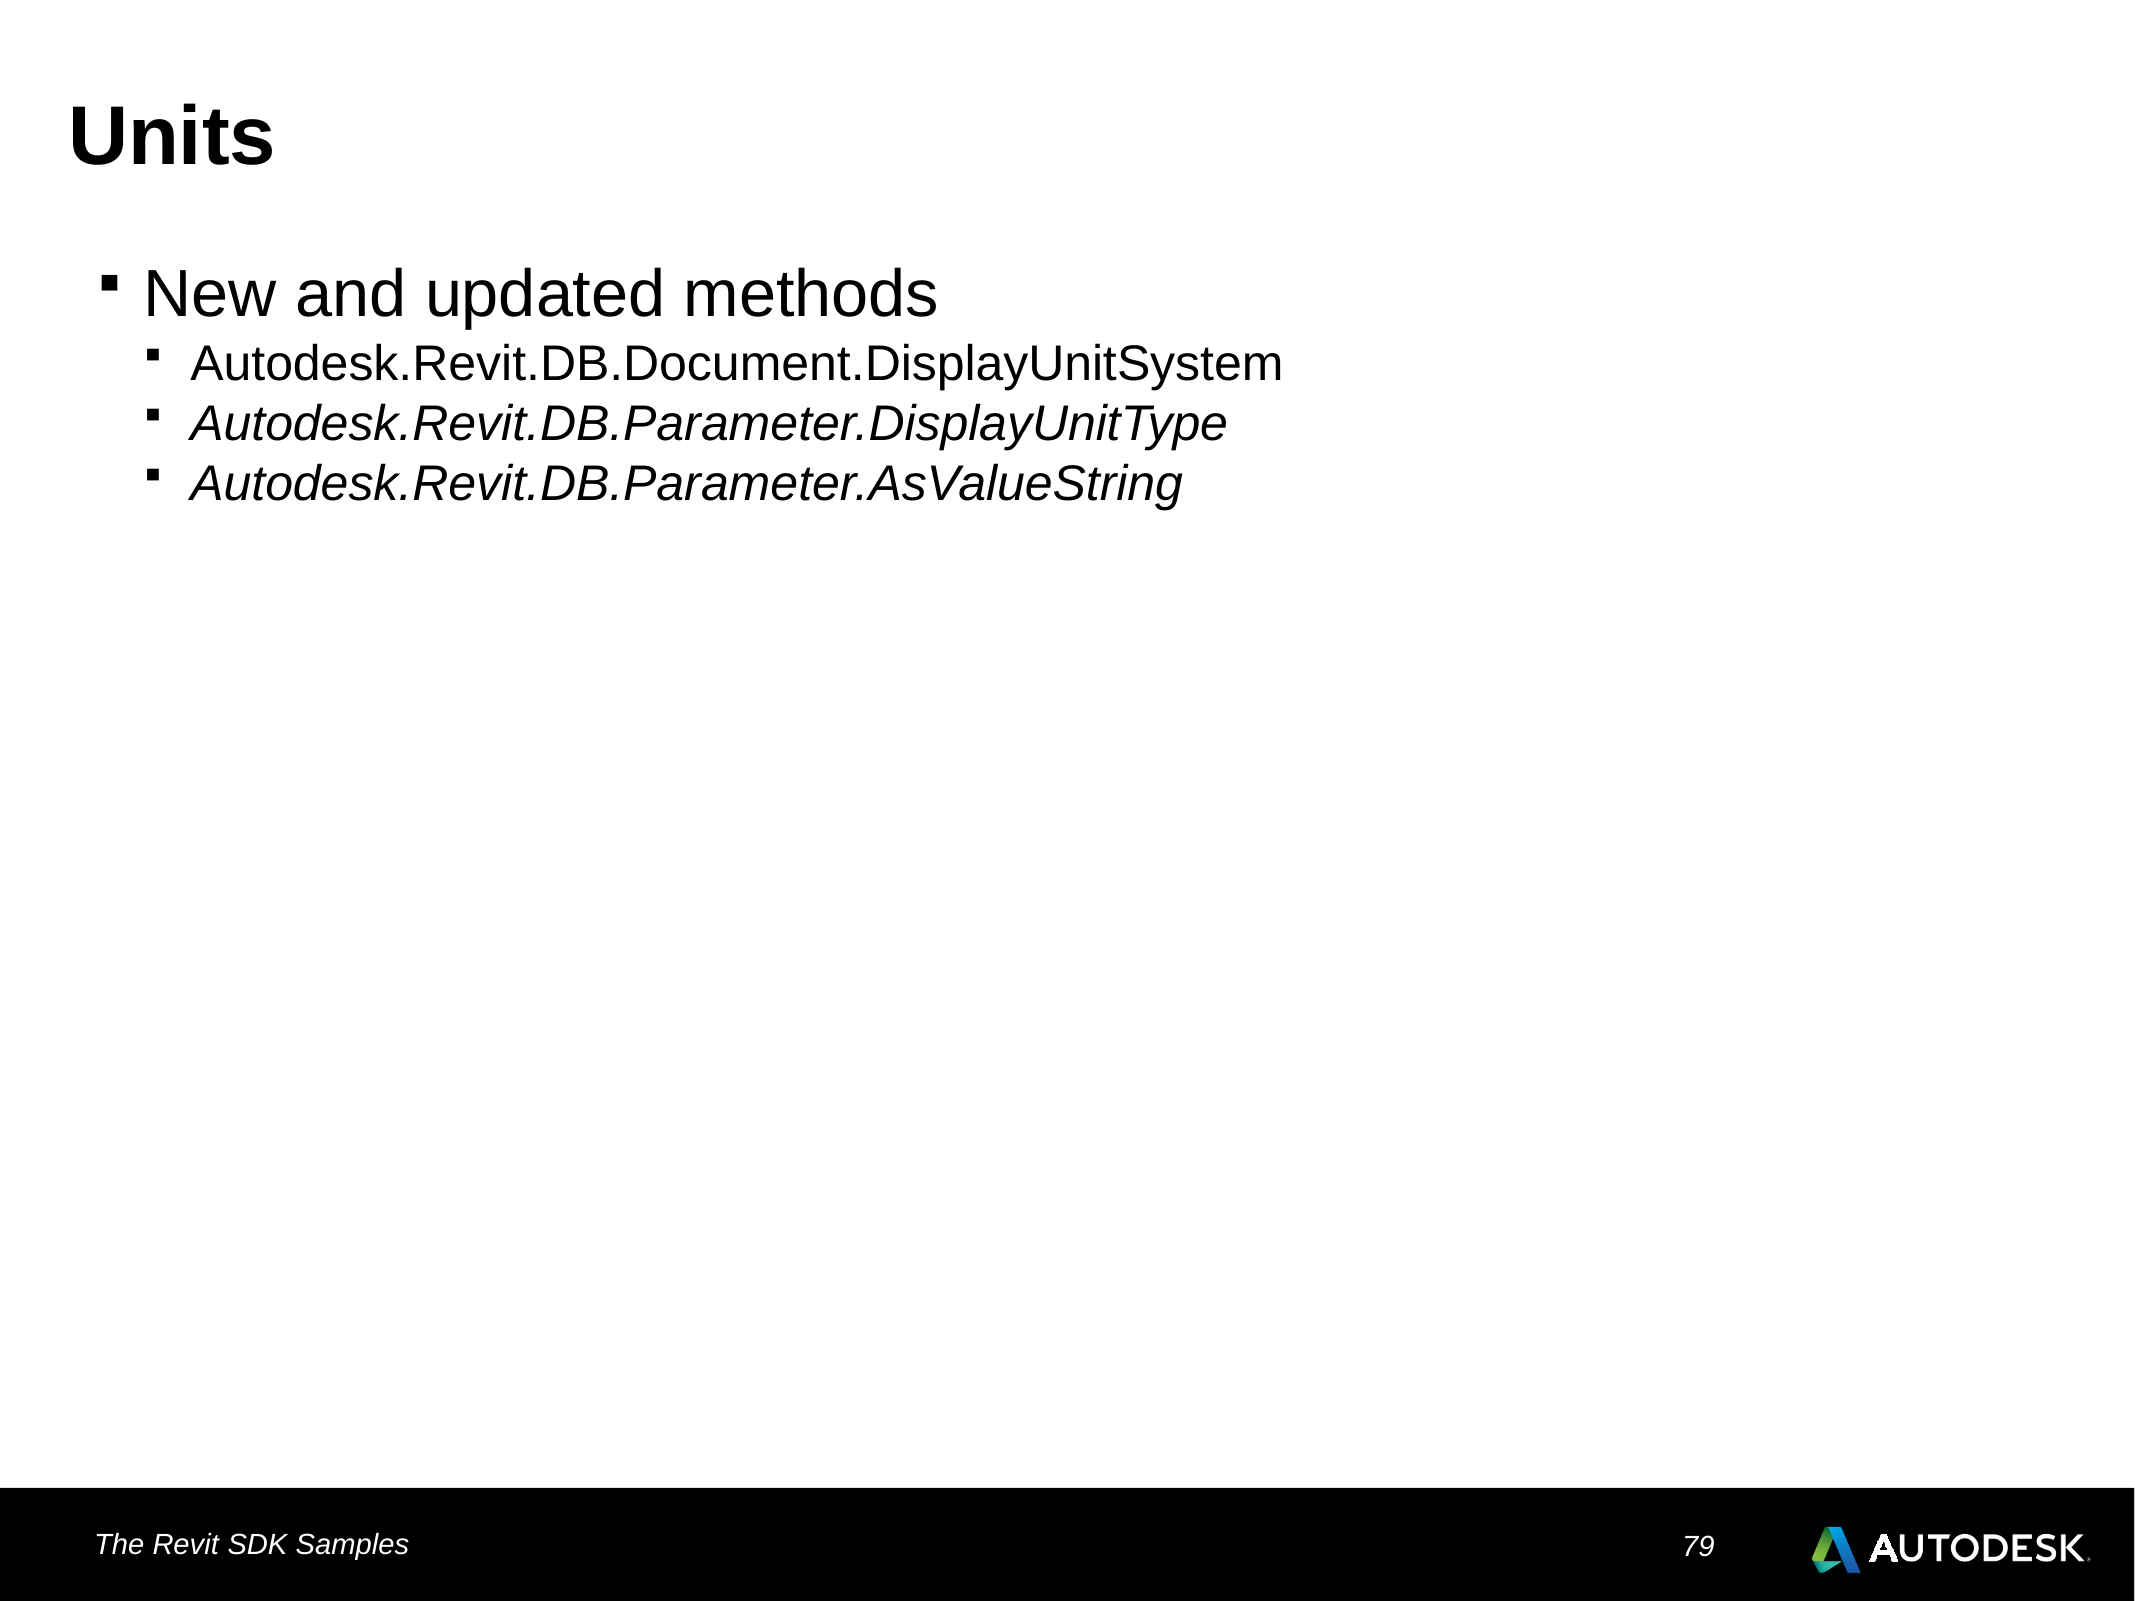

# Units
New and updated methods
Autodesk.Revit.DB.Document.DisplayUnitSystem
Autodesk.Revit.DB.Parameter.DisplayUnitType
Autodesk.Revit.DB.Parameter.AsValueString
The Revit SDK Samples
79